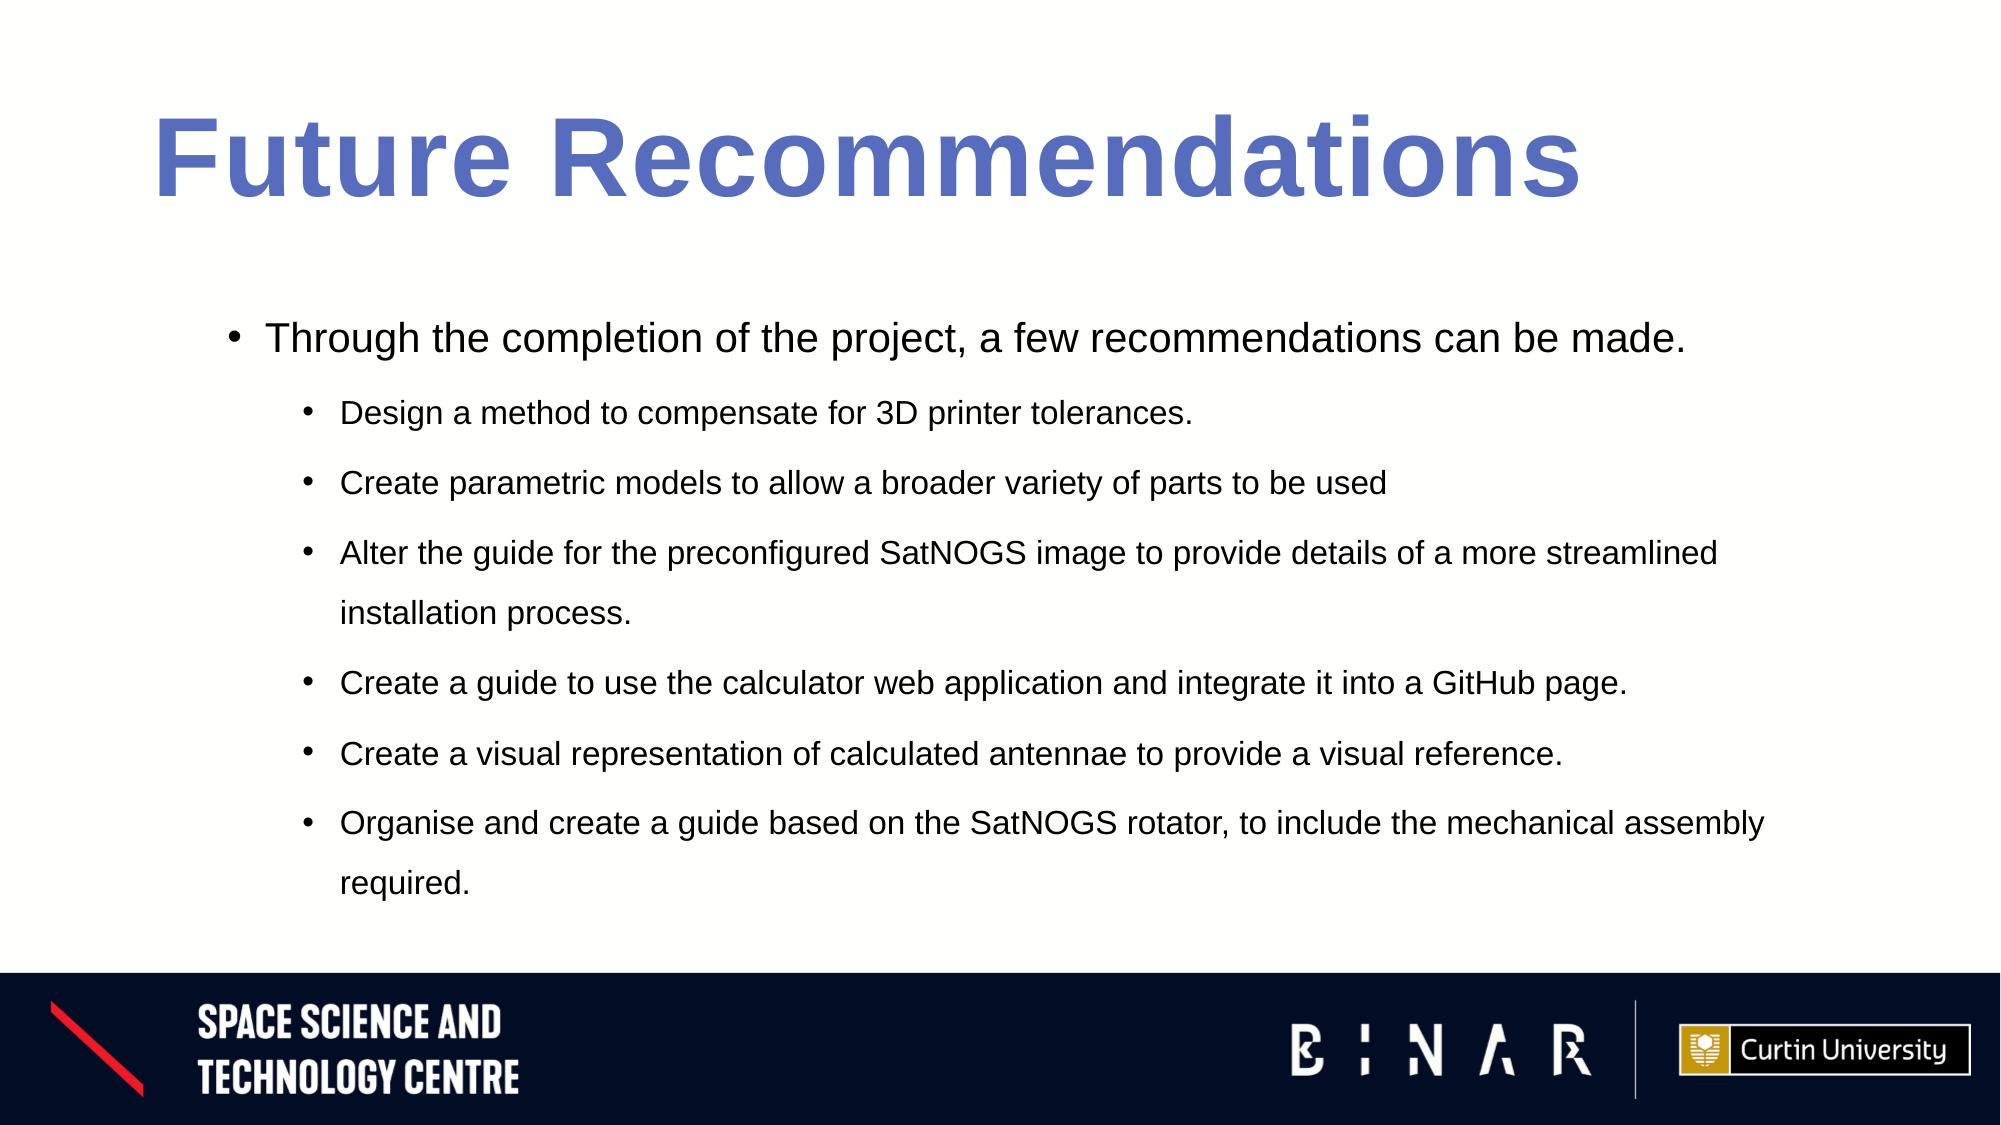

# Future Recommendations
Through the completion of the project, a few recommendations can be made.
Design a method to compensate for 3D printer tolerances.
Create parametric models to allow a broader variety of parts to be used
Alter the guide for the preconfigured SatNOGS image to provide details of a more streamlined installation process.
Create a guide to use the calculator web application and integrate it into a GitHub page.
Create a visual representation of calculated antennae to provide a visual reference.
Organise and create a guide based on the SatNOGS rotator, to include the mechanical assembly required.